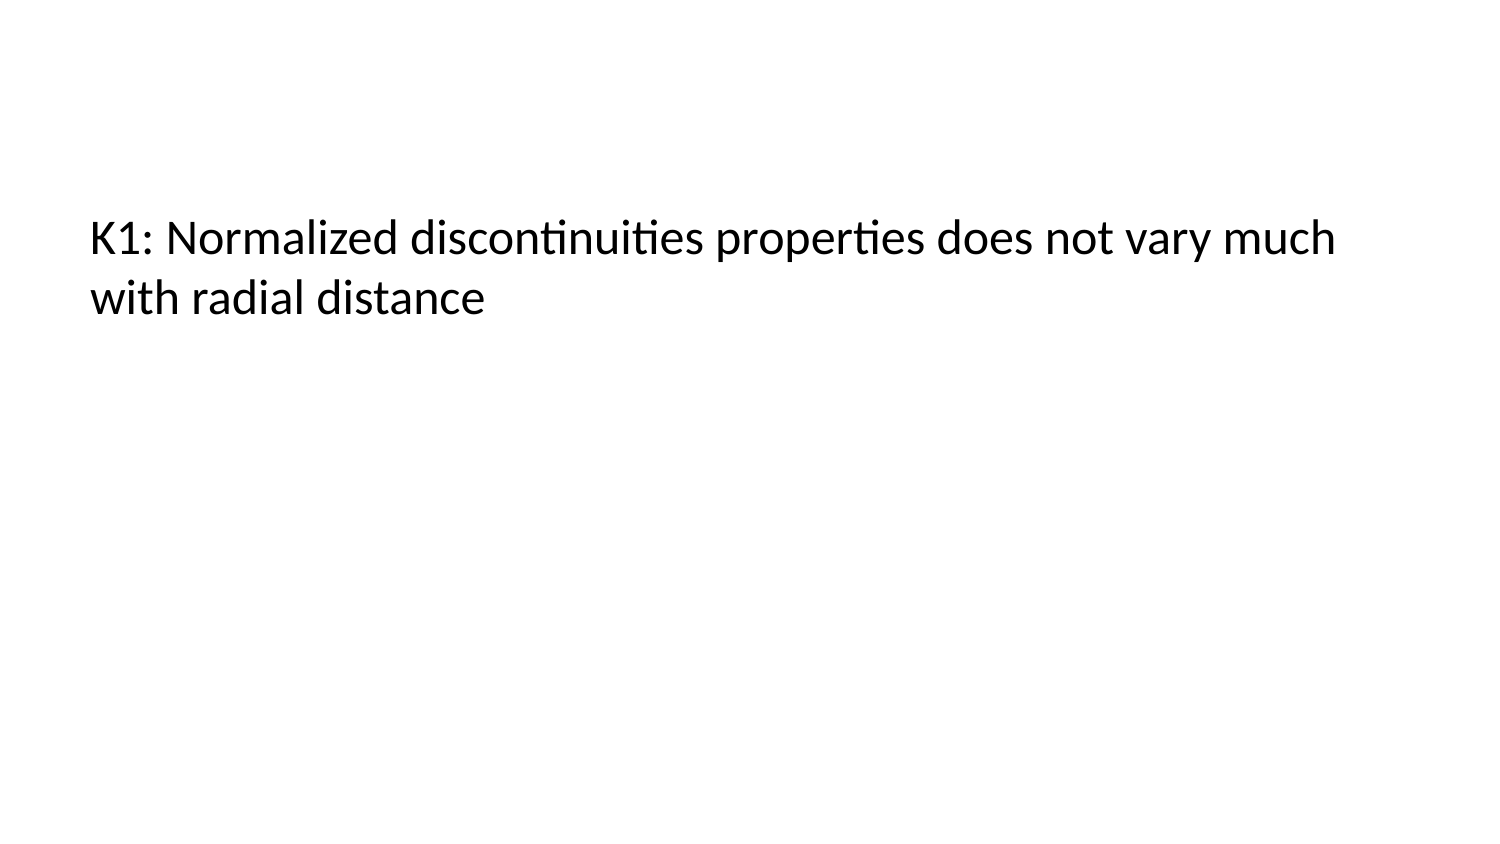

K1: Normalized discontinuities properties does not vary much with radial distance